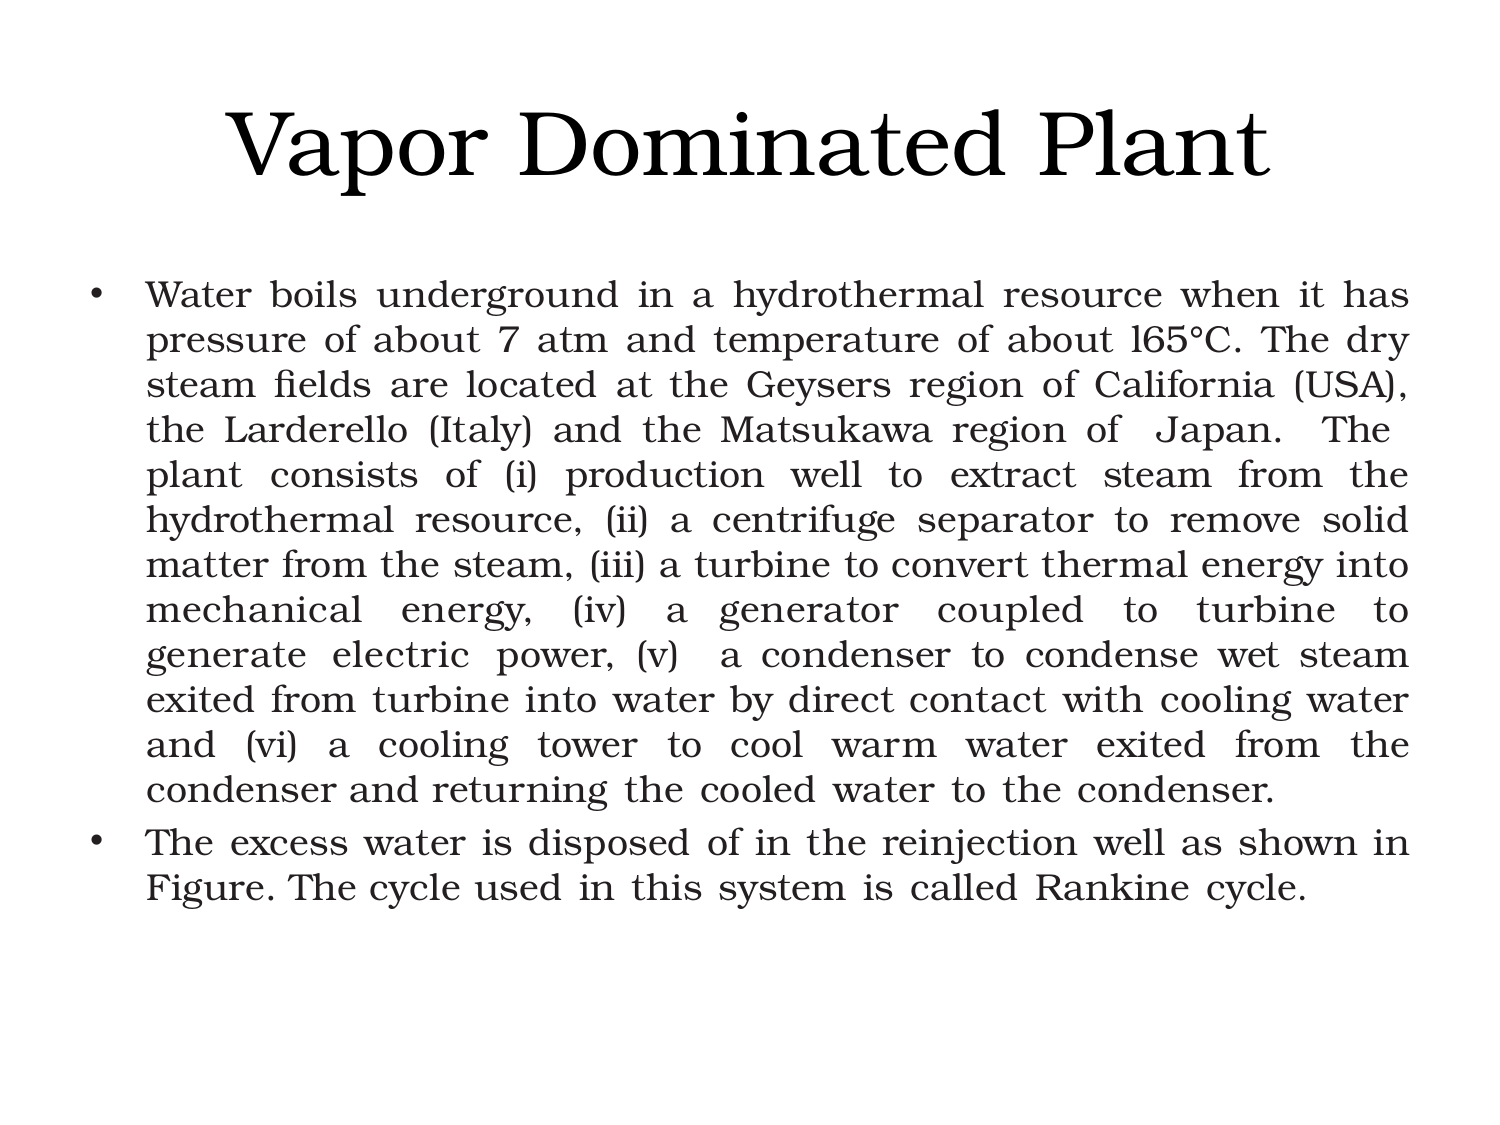

# Vapor Dominated Plant
Water boils underground in a hydrothermal resource when it has pressure of about 7 atm and temperature of about l65°C. The dry steam fields are located at the Geysers region of California (USA), the Larderello (Italy) and the Matsukawa region of  Japan.  The  plant consists of (i) production well to extract steam from the hydrothermal resource, (ii) a centrifuge separator to remove solid matter from the steam, (iii) a turbine to convert thermal energy into mechanical energy, (iv) a generator coupled to turbine to generate electric power, (v)  a condenser to condense wet steam exited from turbine into water by direct contact with cooling water and (vi) a cooling tower to cool warm water exited from the condenser and returning the cooled water to the condenser.
The excess water is disposed of in the reinjection well as shown in Figure. The cycle used in this system is called Rankine cycle.